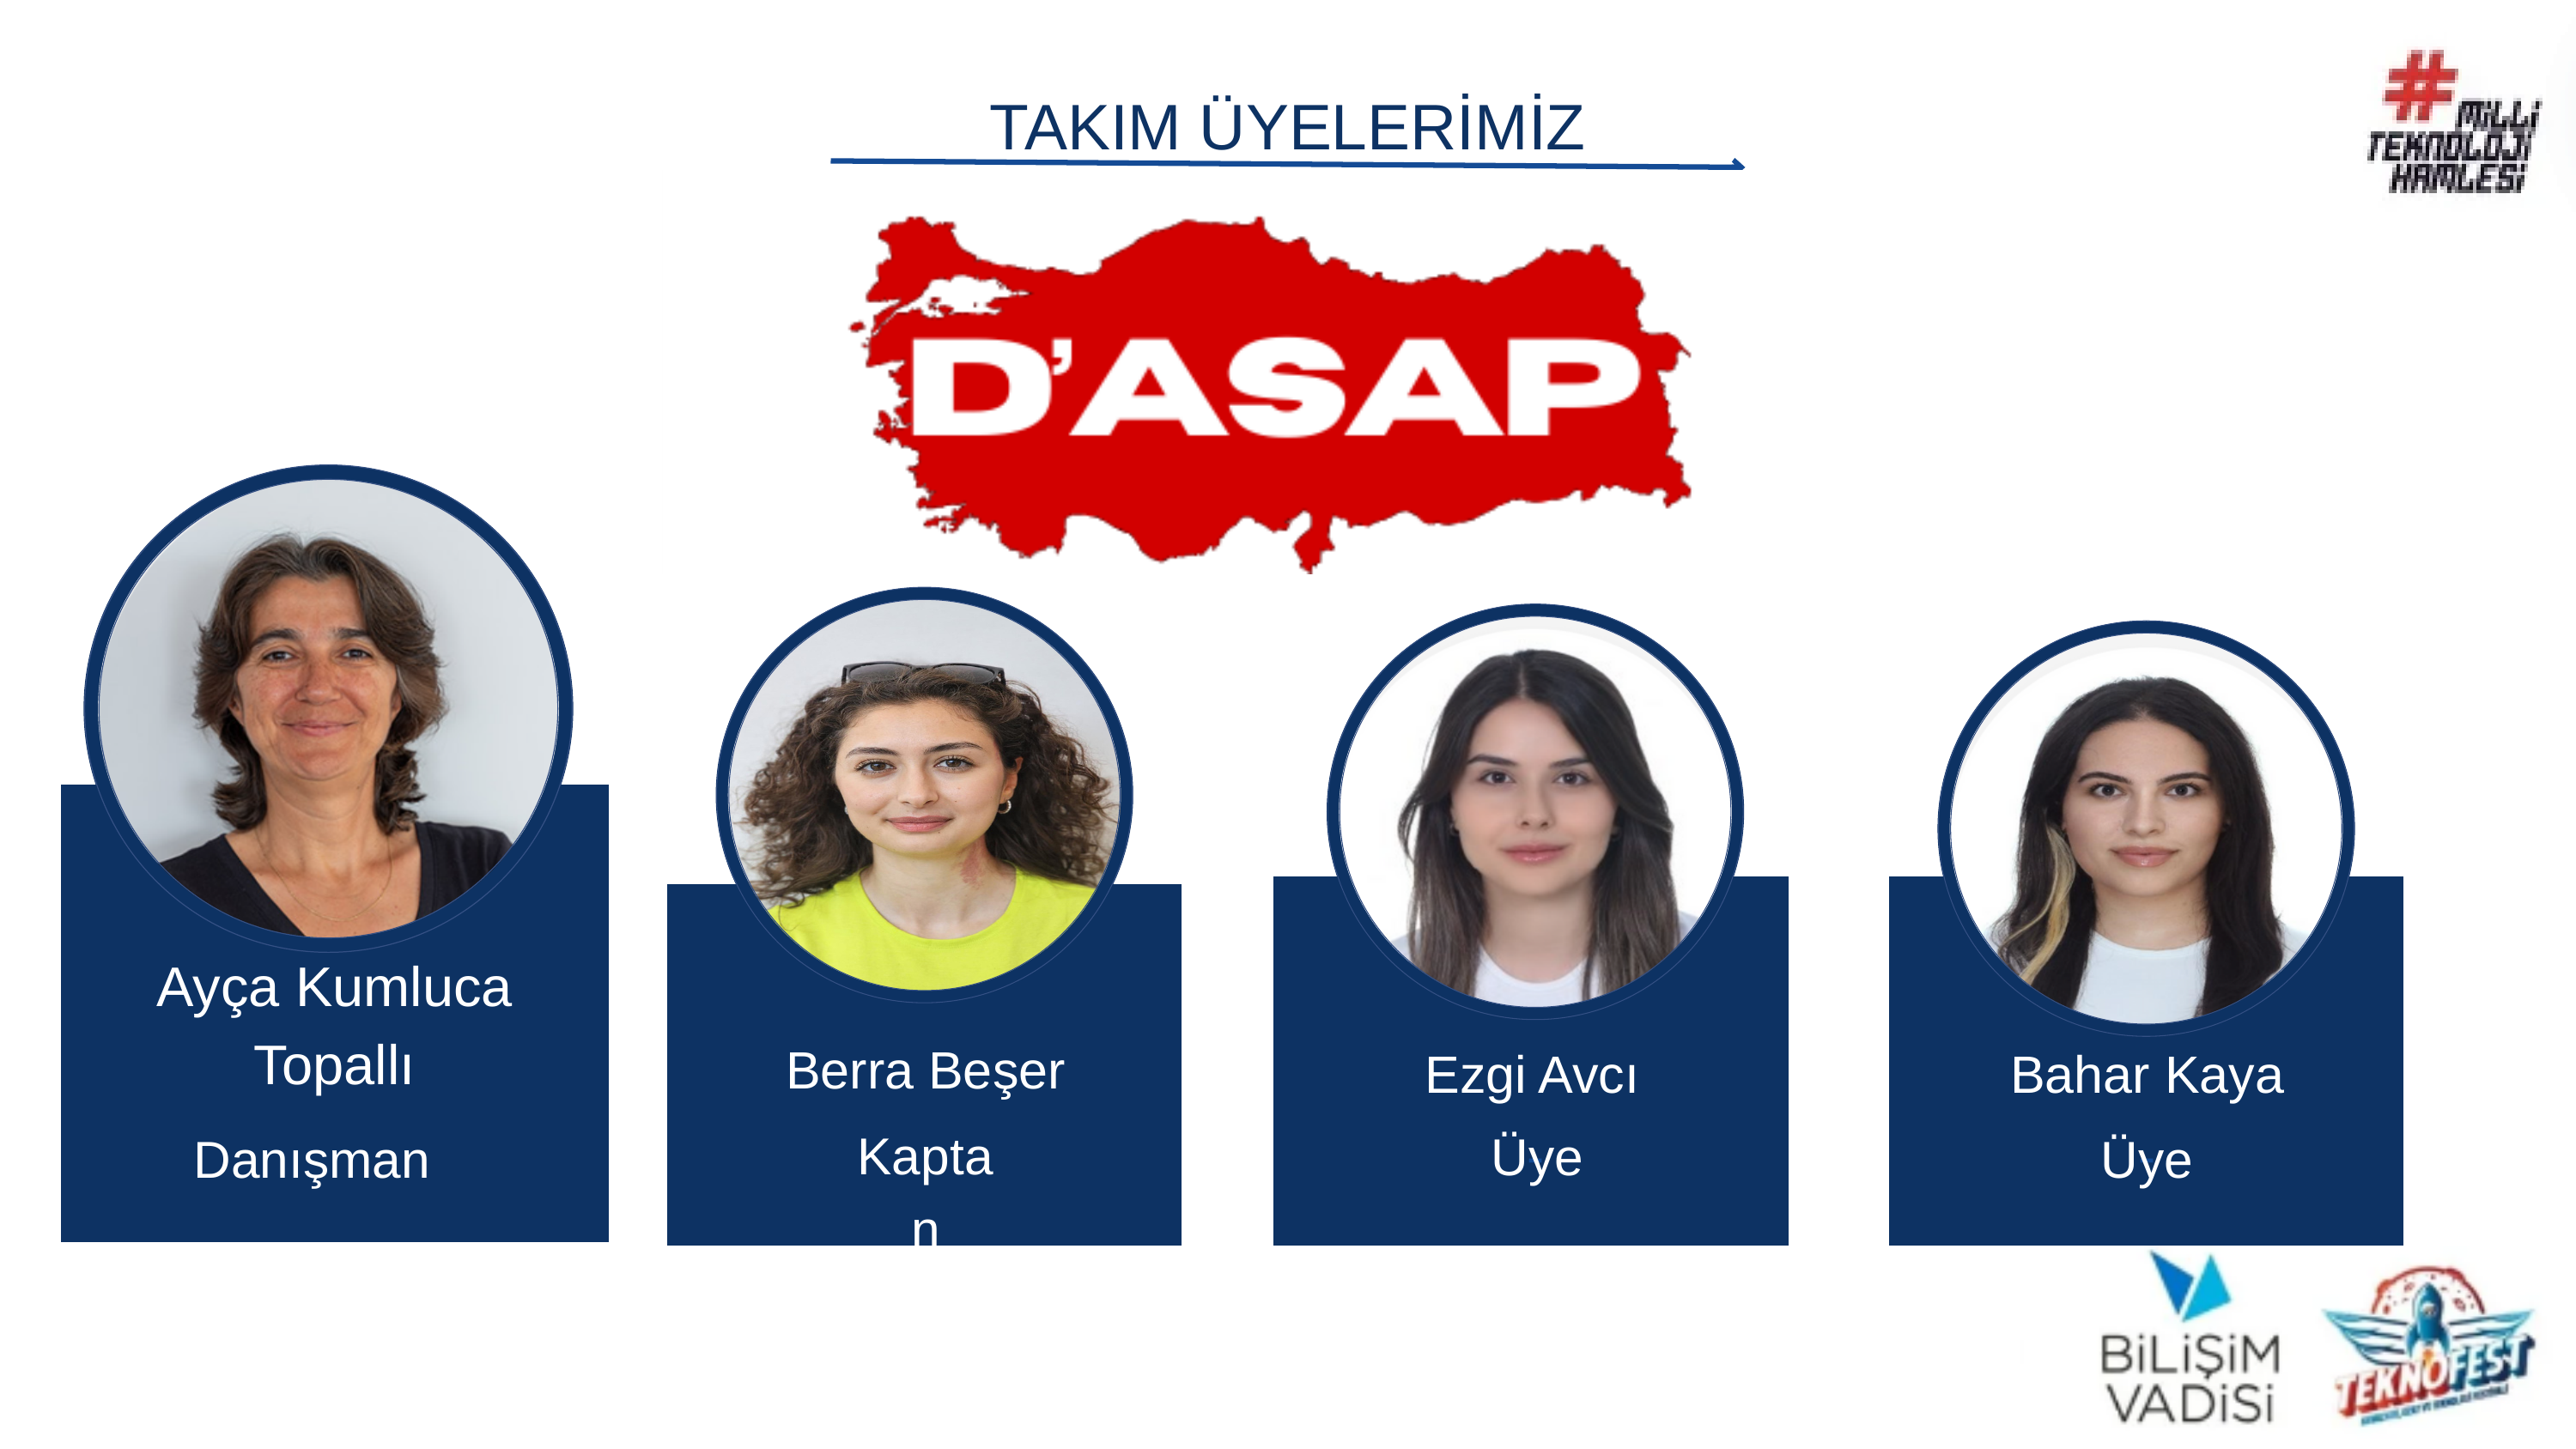

TAKIM ÜYELERİMİZ

Ayça Kumluca
Topallı
Berra Beşer
Ezgi Avcı
Bahar Kaya
Kaptan
-
-
Üye
Danışman
Üye